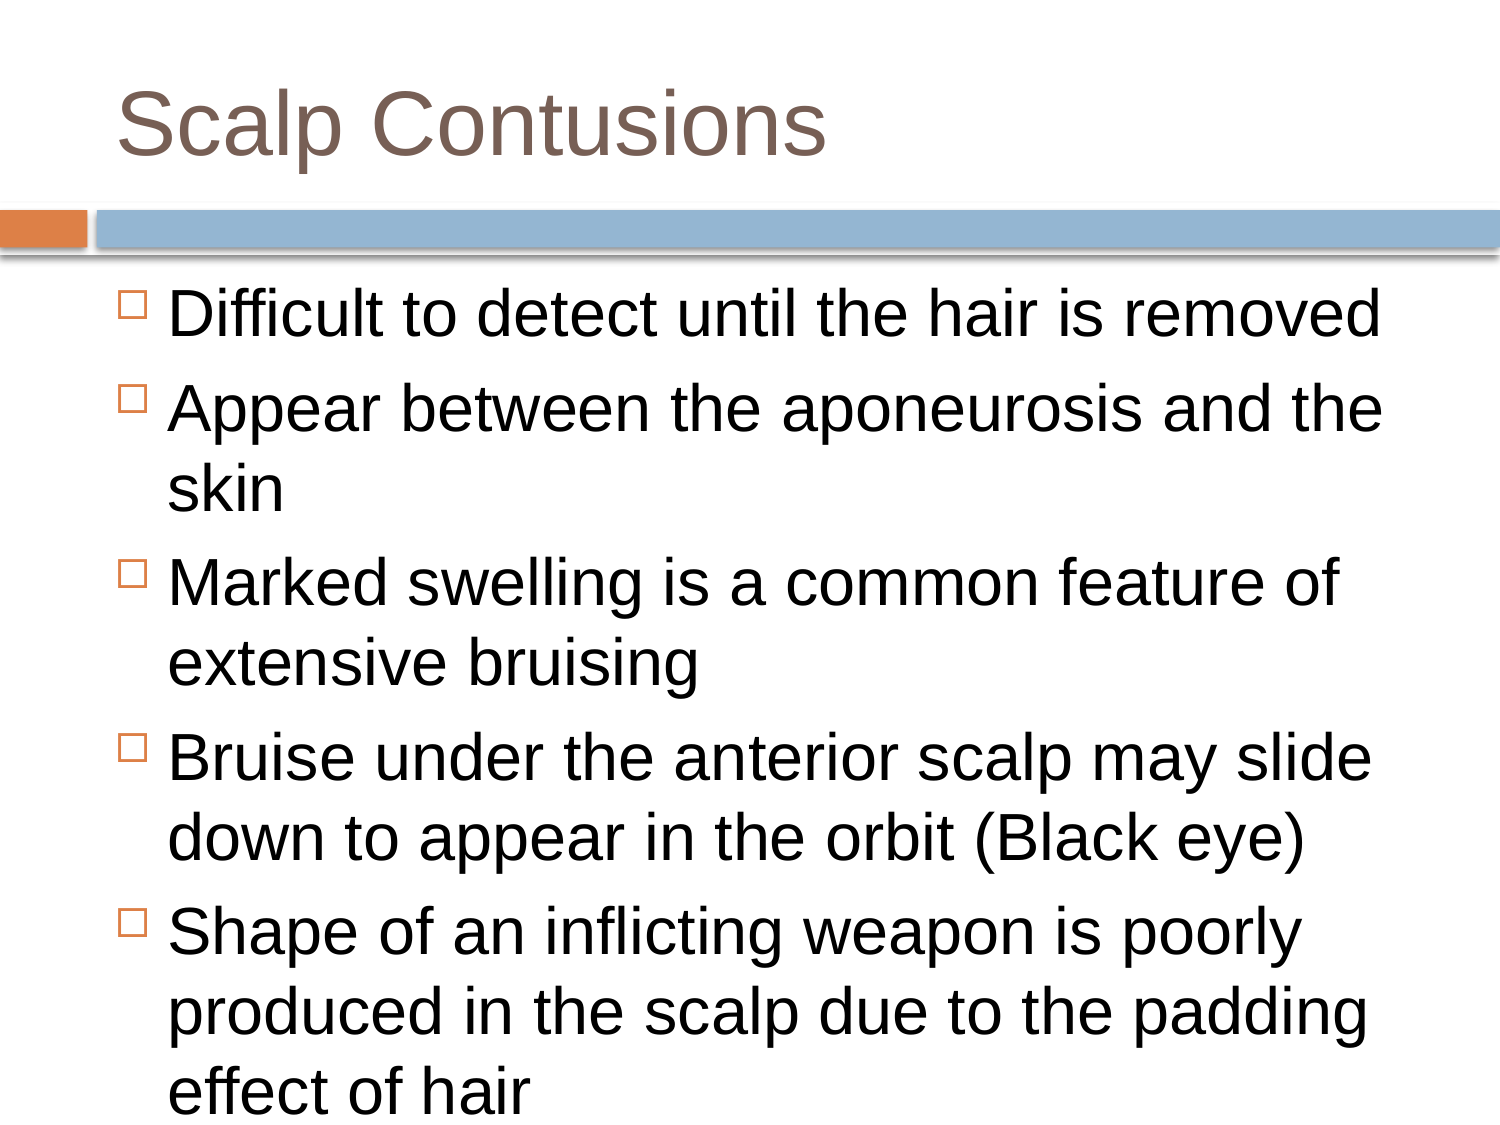

# Scalp Contusions
Difficult to detect until the hair is removed
Appear between the aponeurosis and the skin
Marked swelling is a common feature of extensive bruising
Bruise under the anterior scalp may slide down to appear in the orbit (Black eye)
Shape of an inflicting weapon is poorly produced in the scalp due to the padding effect of hair